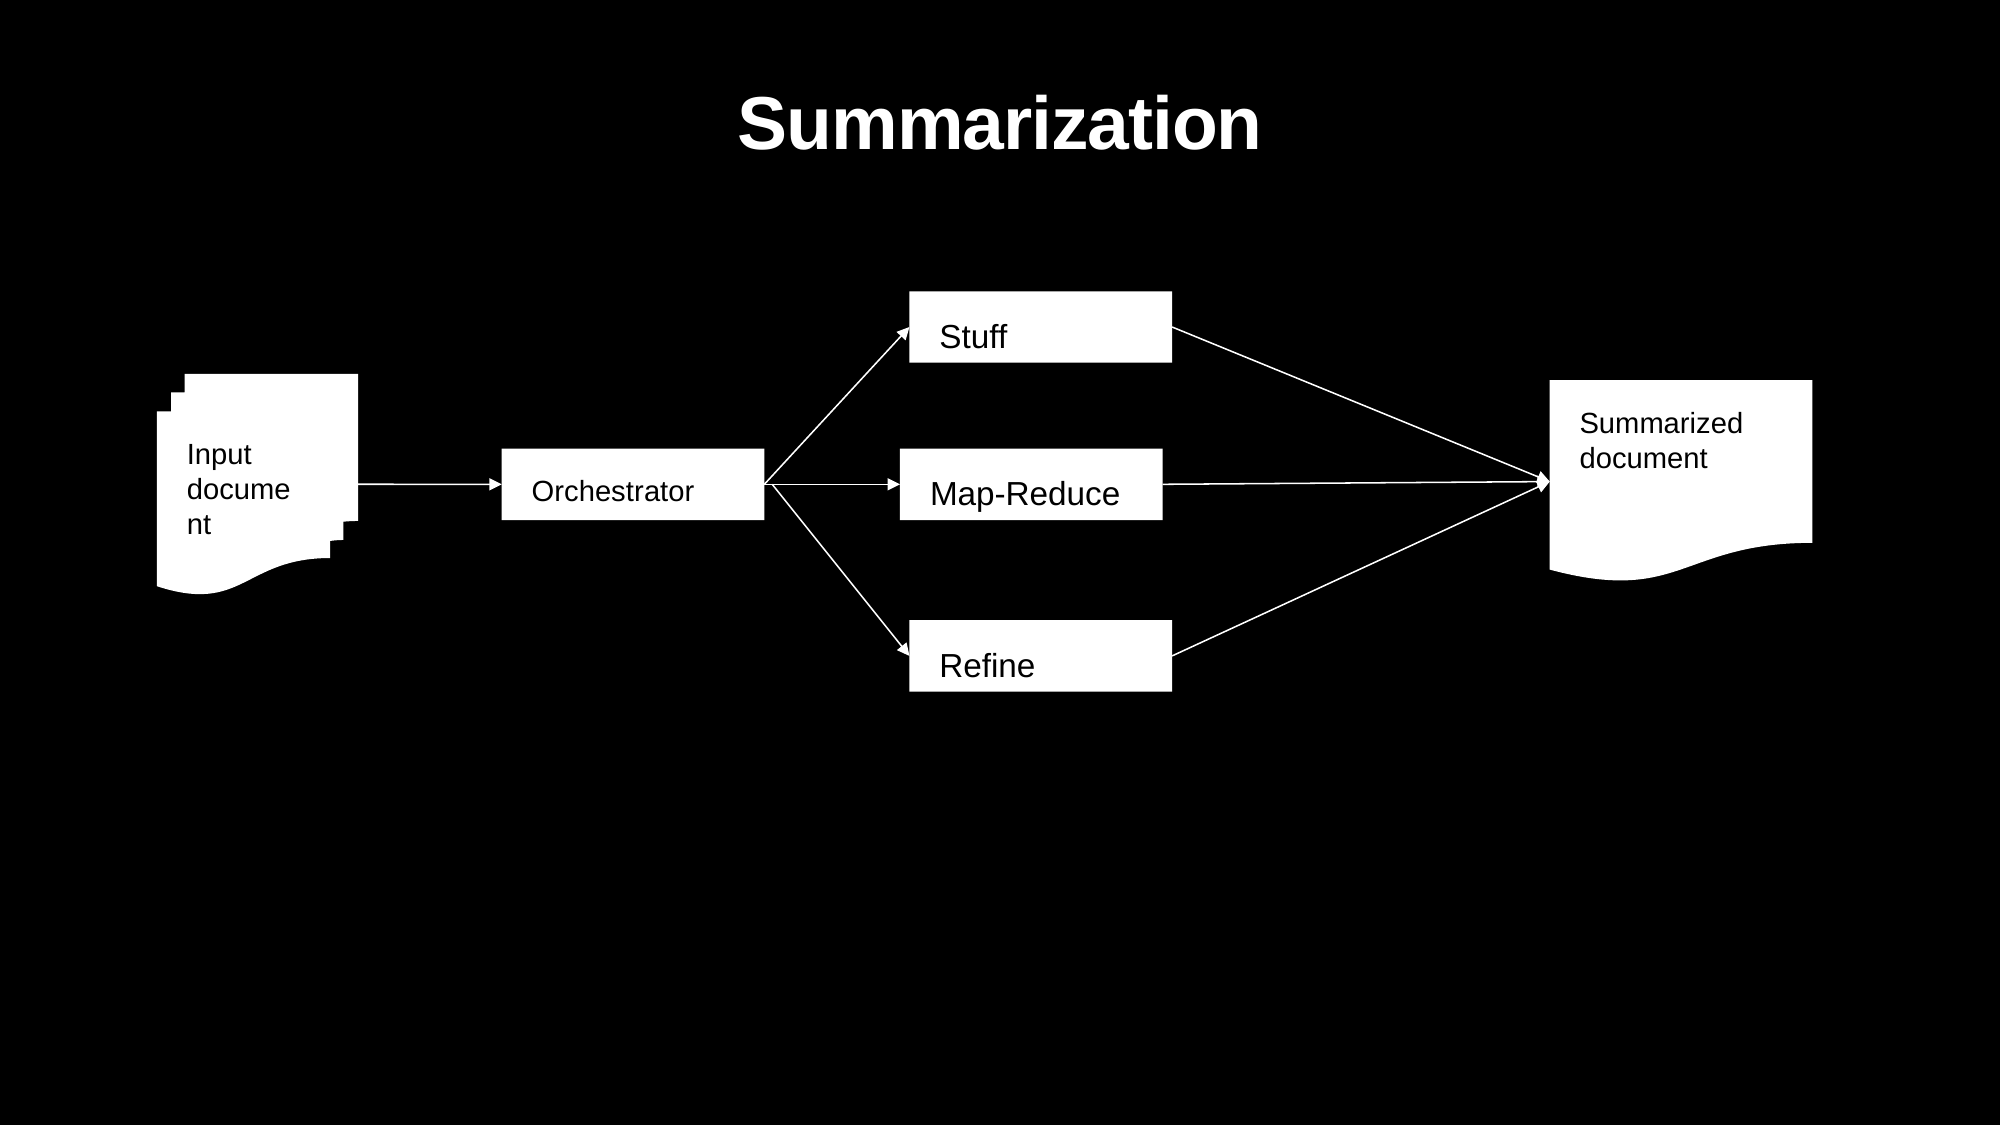

# Summarization
Stuff
Input document
Summarized document
Orchestrator
Map-Reduce
Refine